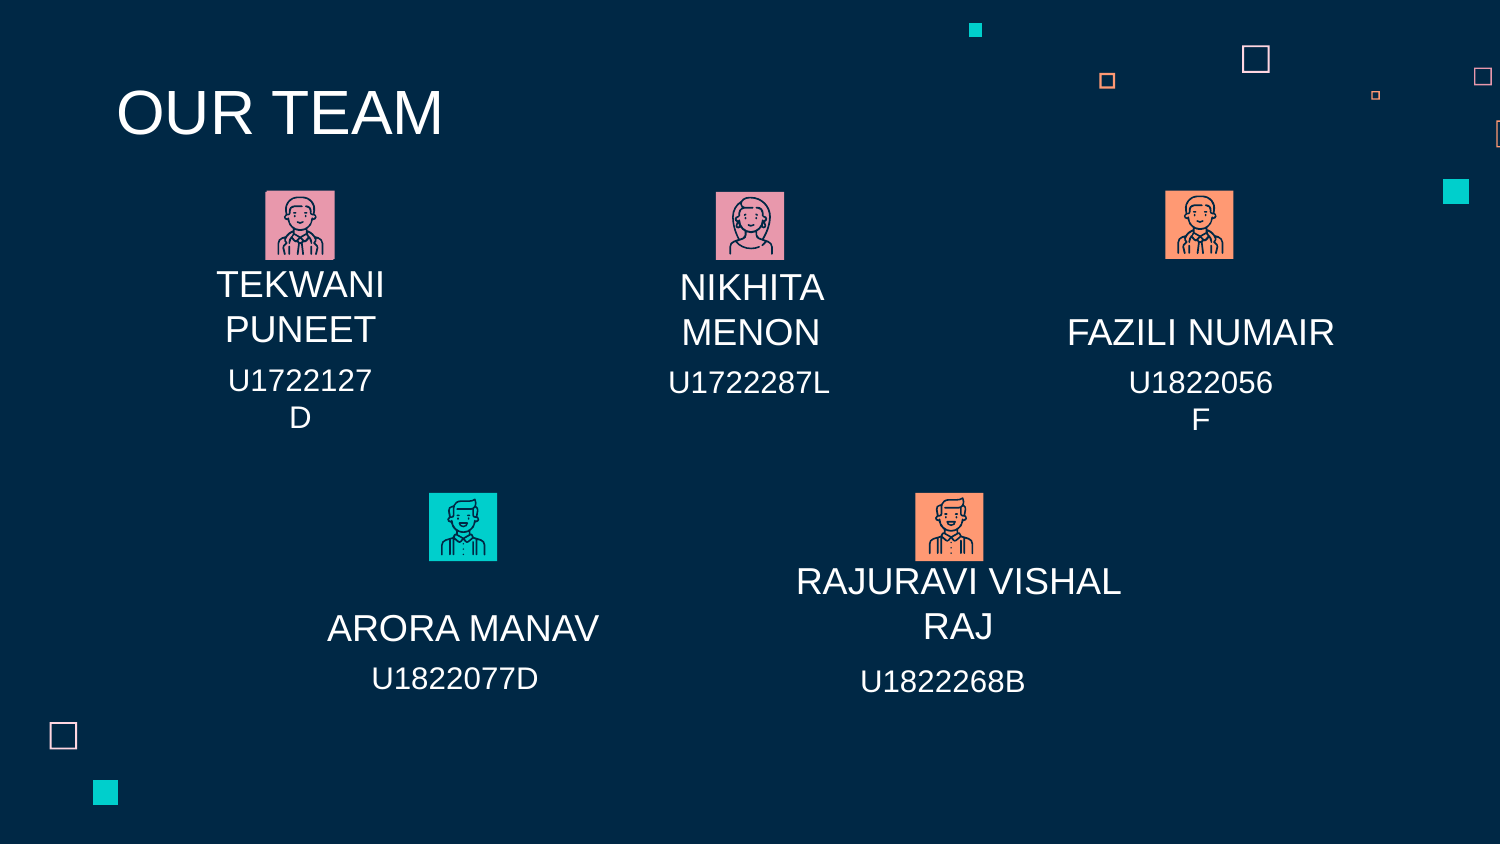

OUR TEAM

# TEKWANI PUNEET
NIKHITA MENON
FAZILI NUMAIR
U1722127D
U1822056F
U1722287L

RAJURAVI VISHAL RAJ
ARORA MANAV
U1822077D
U1822268B